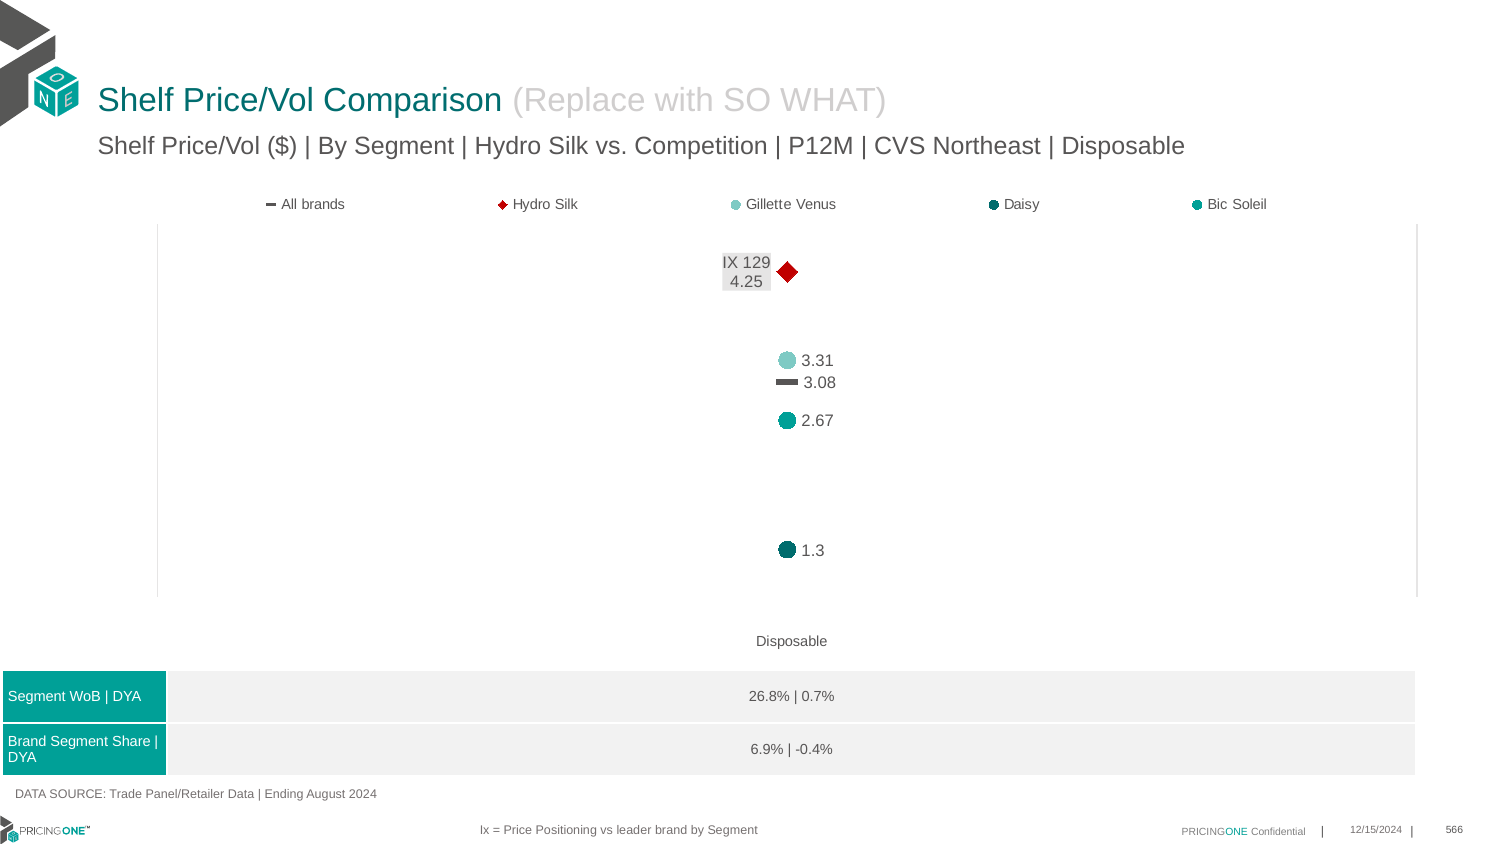

# Shelf Price/Vol Comparison (Replace with SO WHAT)
Shelf Price/Vol ($) | By Segment | Hydro Silk vs. Competition | P12M | CVS Northeast | Disposable

### Chart

| Category | All brands | Hydro Silk | Gillette Venus | Daisy | Bic Soleil |
|---|---|---|---|---|---|
| IX 129 | 3.08 | 4.25 | 3.31 | 1.3 | 2.67 |
|  | Disposable |
| --- | --- |
| Segment WoB | DYA | 26.8% | 0.7% |
| Brand Segment Share | DYA | 6.9% | -0.4% |
DATA SOURCE: Trade Panel/Retailer Data | Ending August 2024
Ix = Price Positioning vs leader brand by Segment
12/15/2024
566